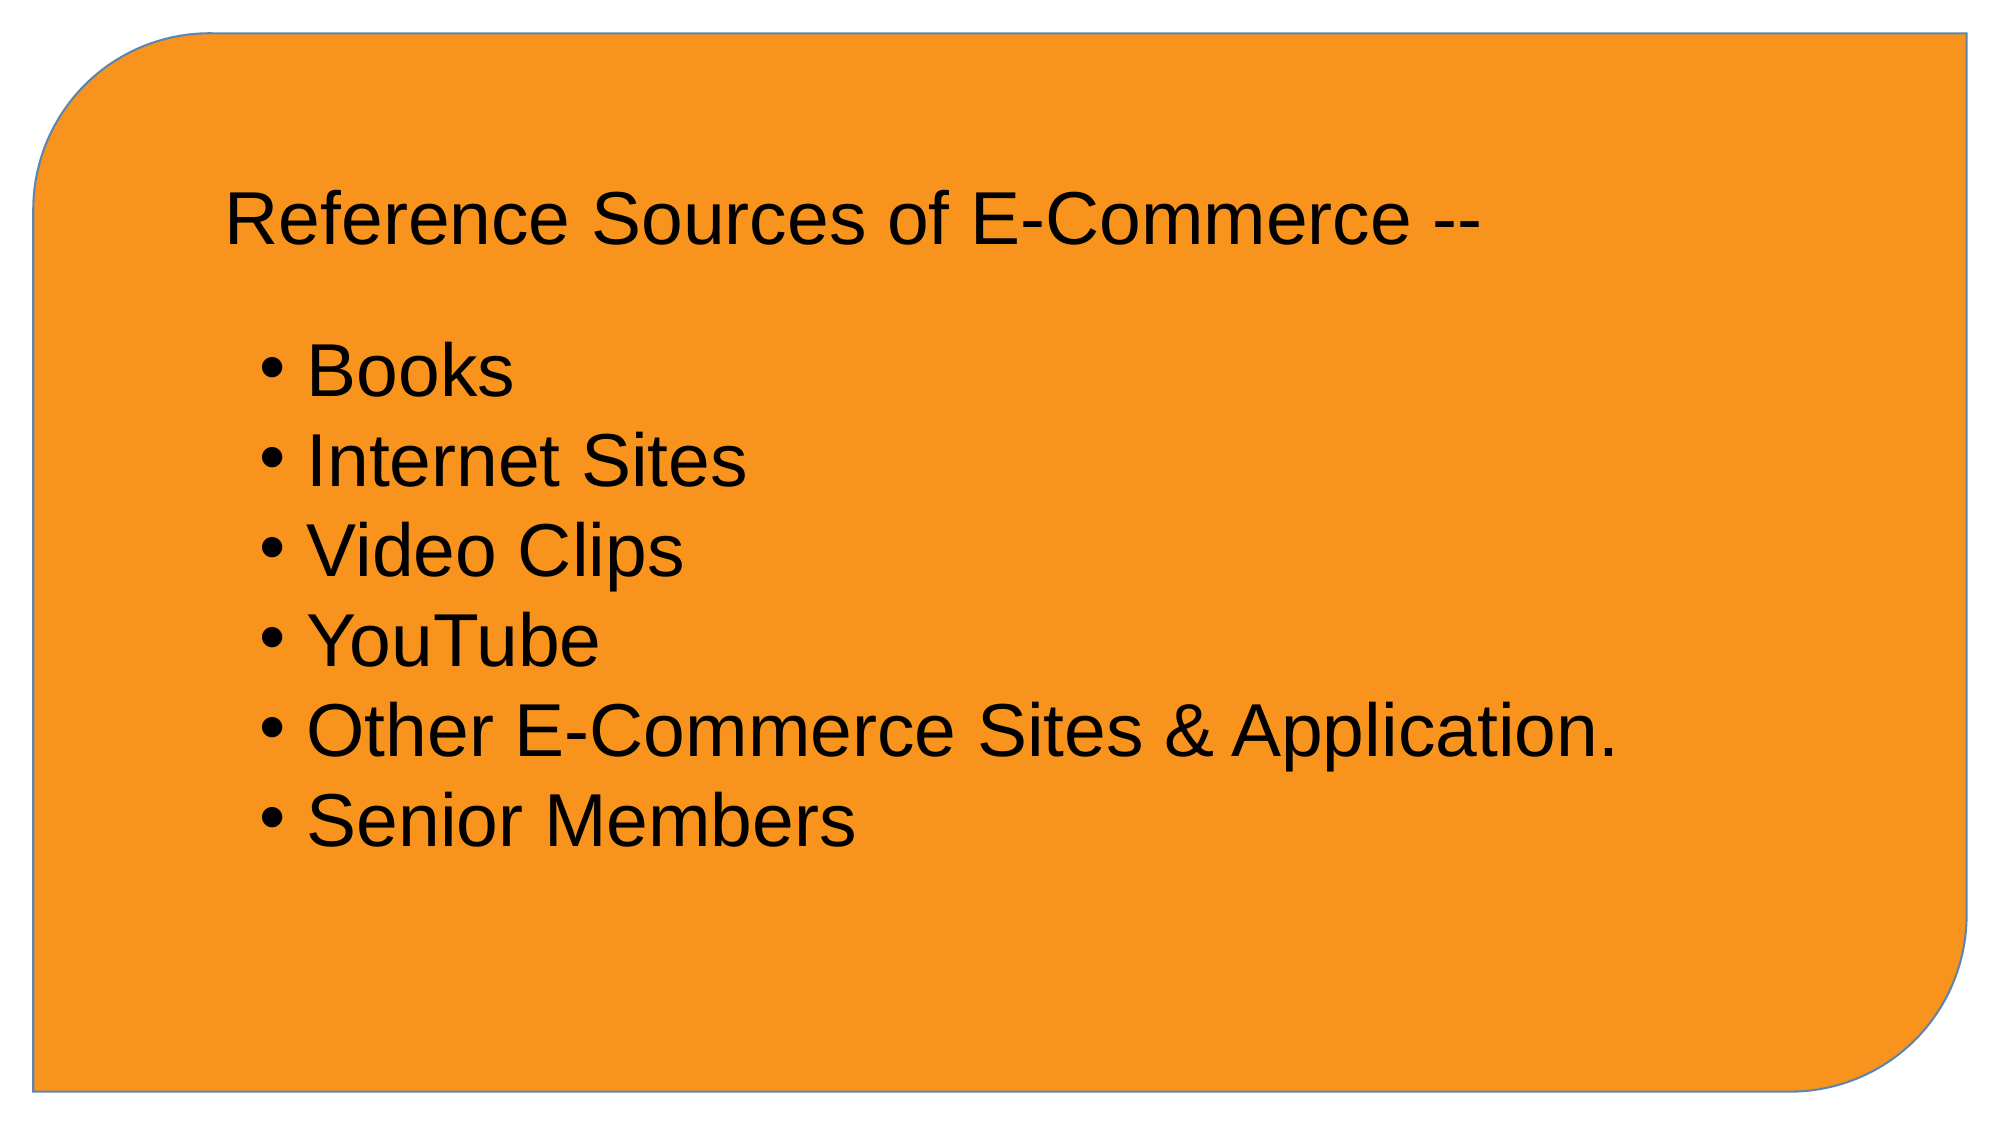

Reference Sources of E-Commerce --
Books
Internet Sites
Video Clips
YouTube
Other E-Commerce Sites & Application.
Senior Members